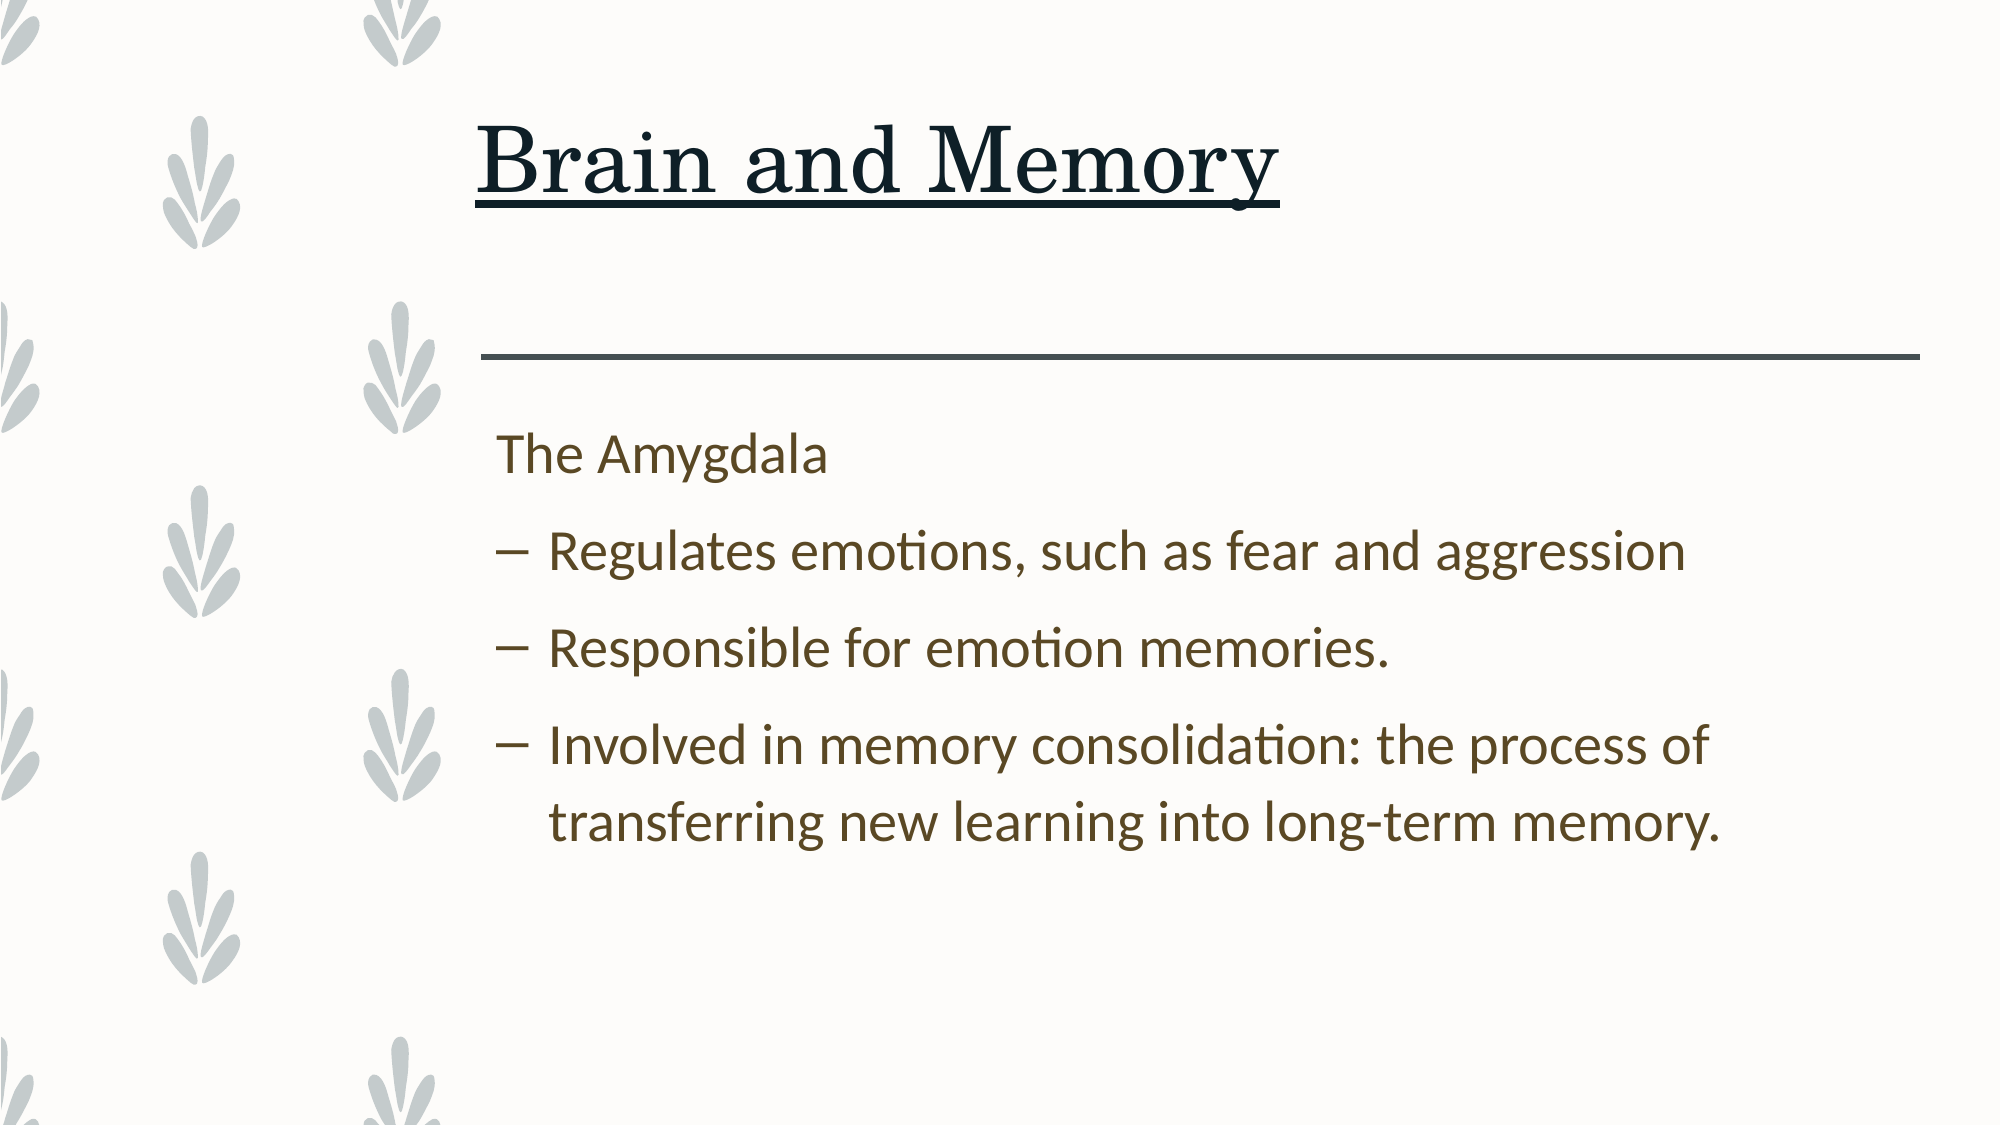

# Brain and Memory
The Amygdala
Regulates emotions, such as fear and aggression
Responsible for emotion memories.
Involved in memory consolidation: the process of transferring new learning into long-term memory.